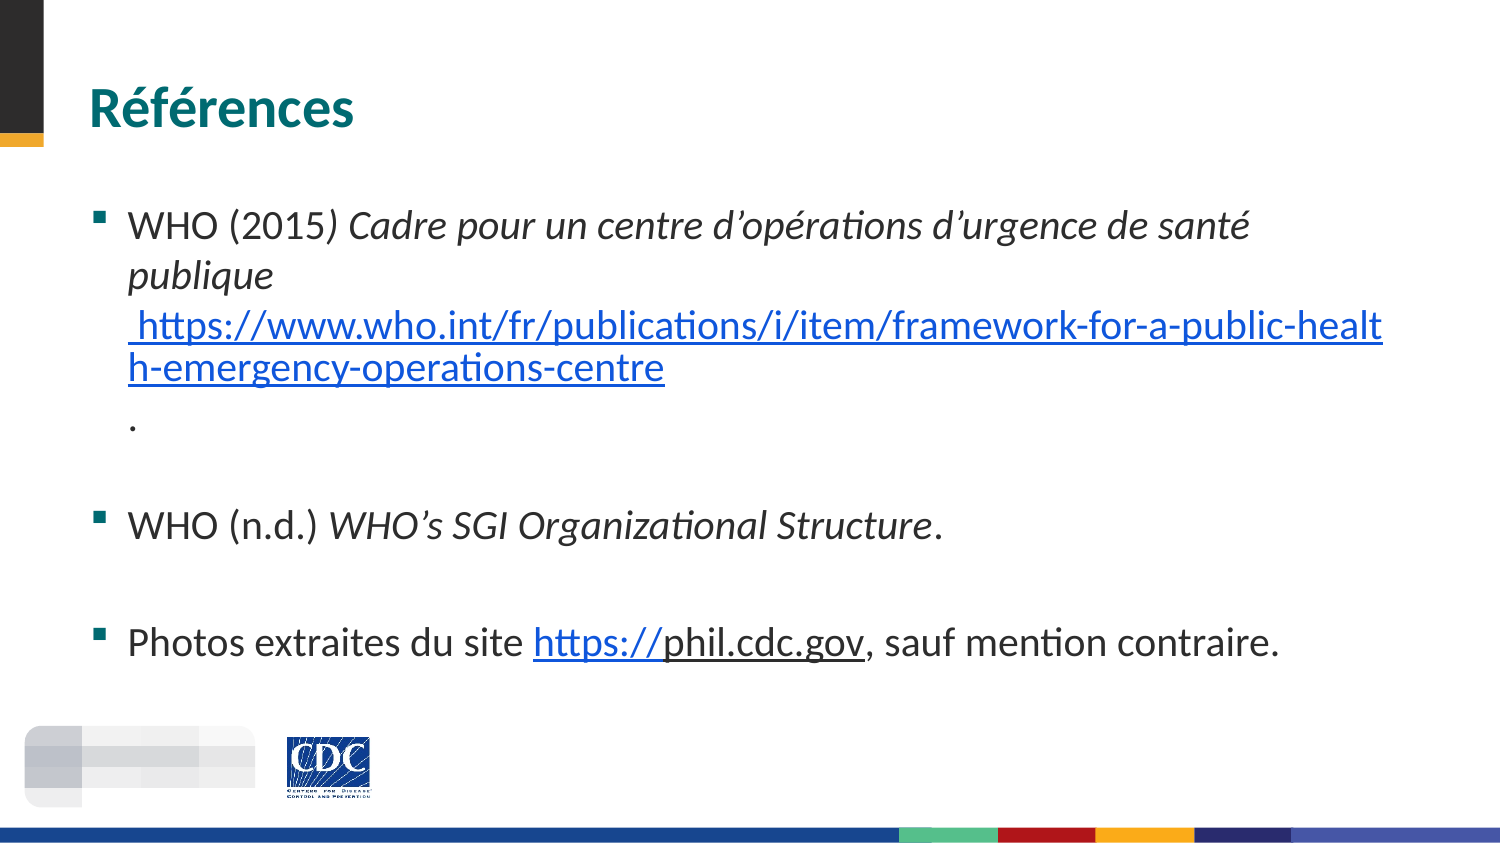

# Références
WHO (2015) Cadre pour un centre d’opérations d’urgence de santé publique https://www.who.int/fr/publications/i/item/framework-for-a-public-health-emergency-operations-centre.
WHO (n.d.) WHO’s SGI Organizational Structure.

Photos extraites du site https://phil.cdc.gov, sauf mention contraire.